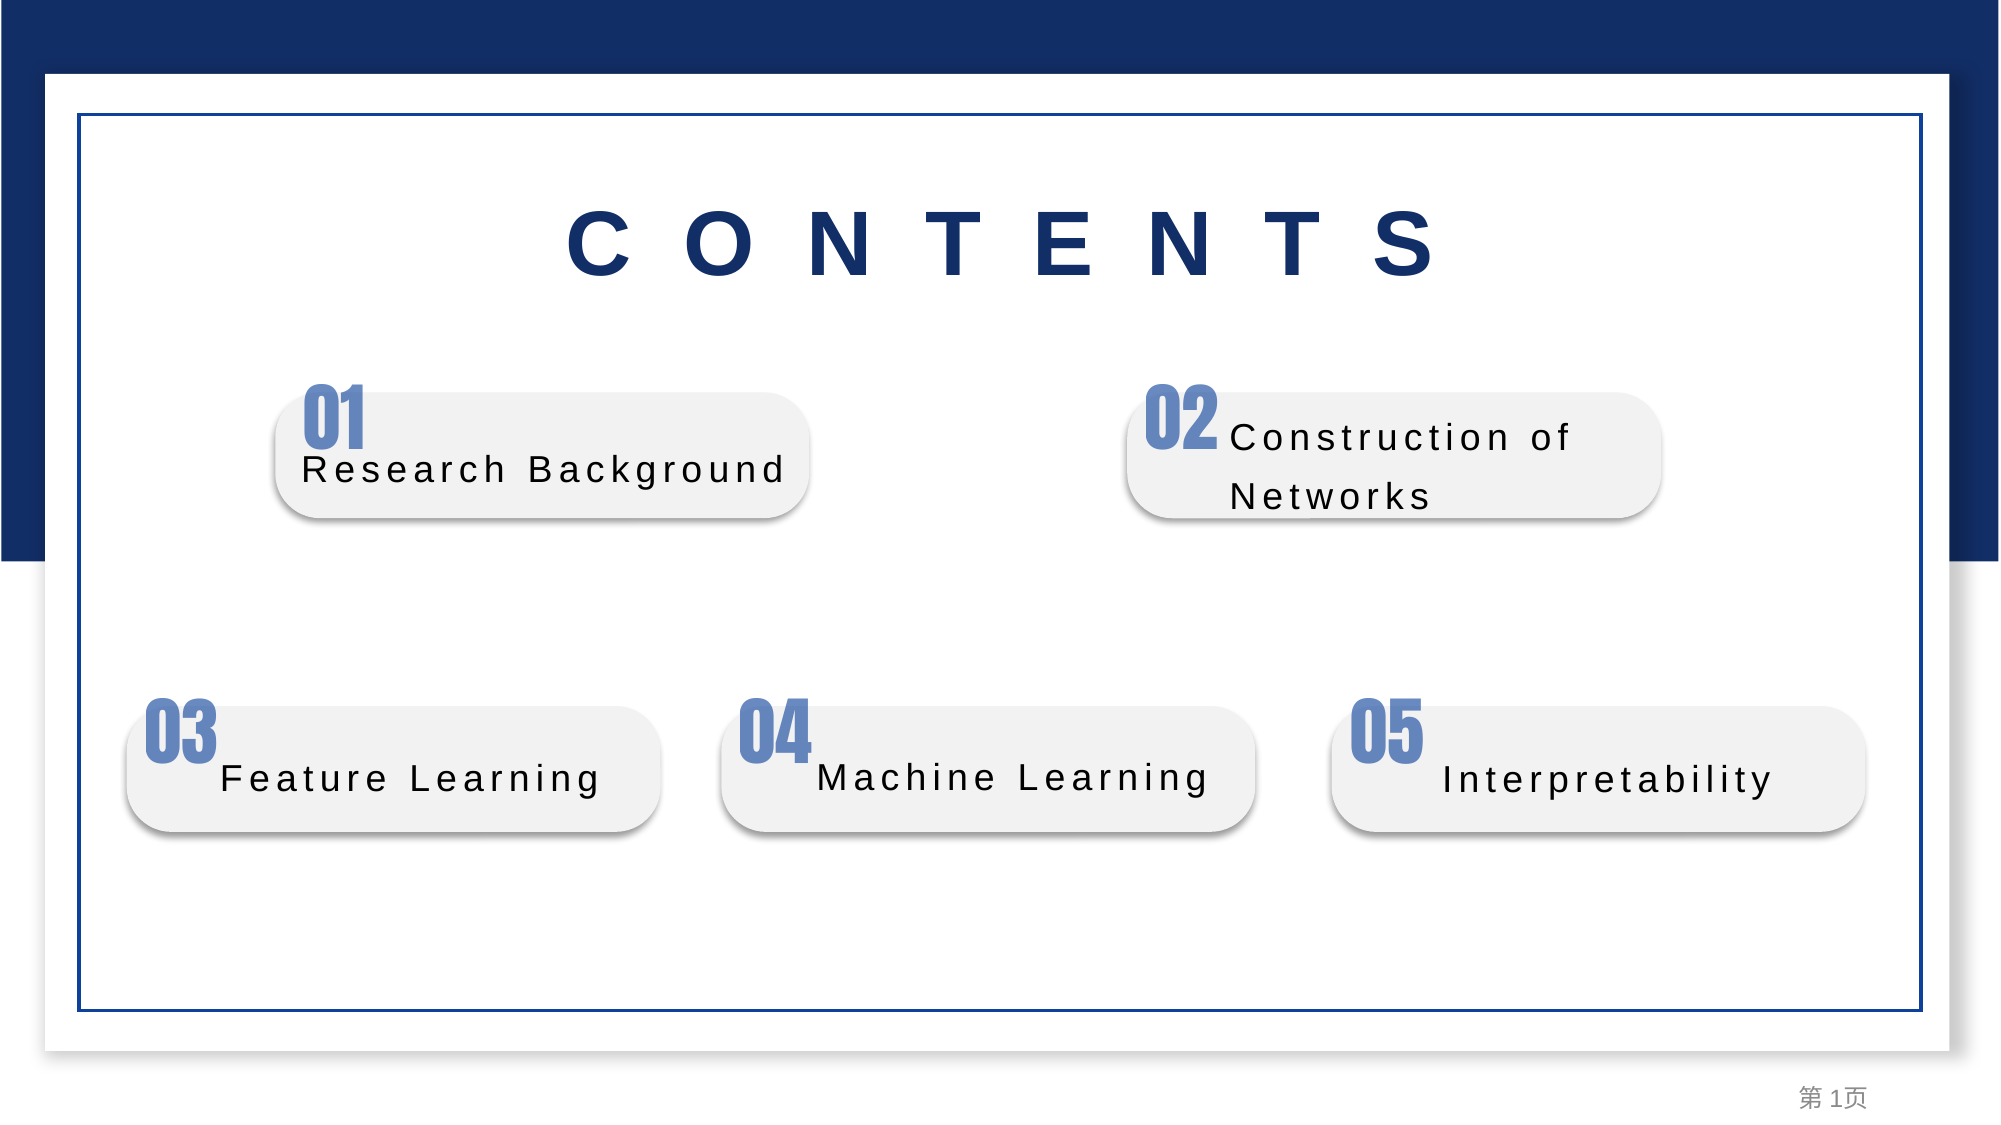

CONTENTS
01

Research Background
02

Construction of   Networks
03

Feature Learning
04

Machine Learning
05

Interpretability